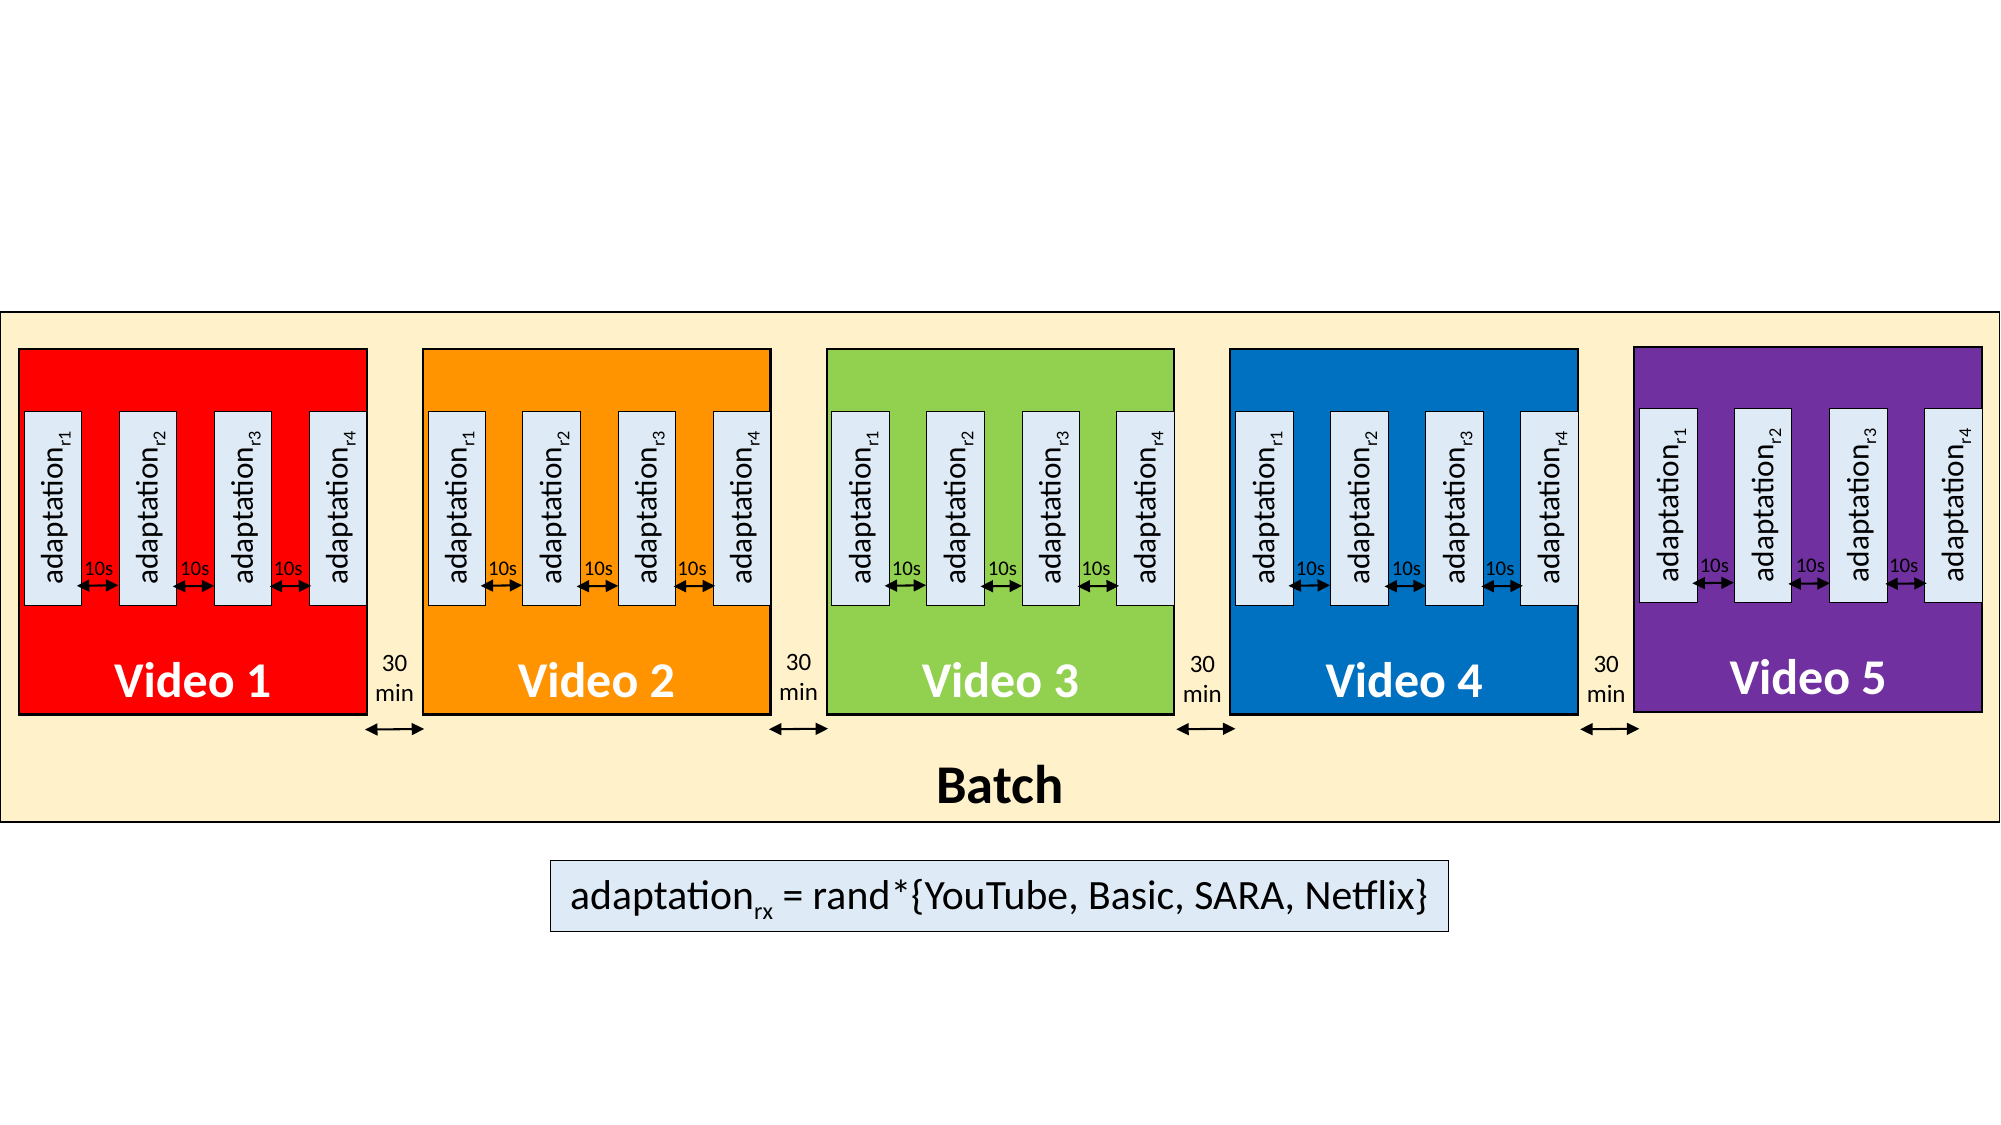

Batch
Video 5
Video 1
Video 2
Video 3
Video 4
adaptationr4
adaptationr2
adaptationr3
adaptationr1
adaptationr4
adaptationr4
adaptationr4
adaptationr4
adaptationr2
adaptationr3
adaptationr2
adaptationr3
adaptationr2
adaptationr3
adaptationr2
adaptationr3
adaptationr1
adaptationr1
adaptationr1
adaptationr1
10s
10s
10s
10s
10s
10s
10s
10s
10s
10s
10s
10s
10s
10s
10s
30
min
30
min
30
min
30
min
adaptationrx = rand*{YouTube, Basic, SARA, Netflix}